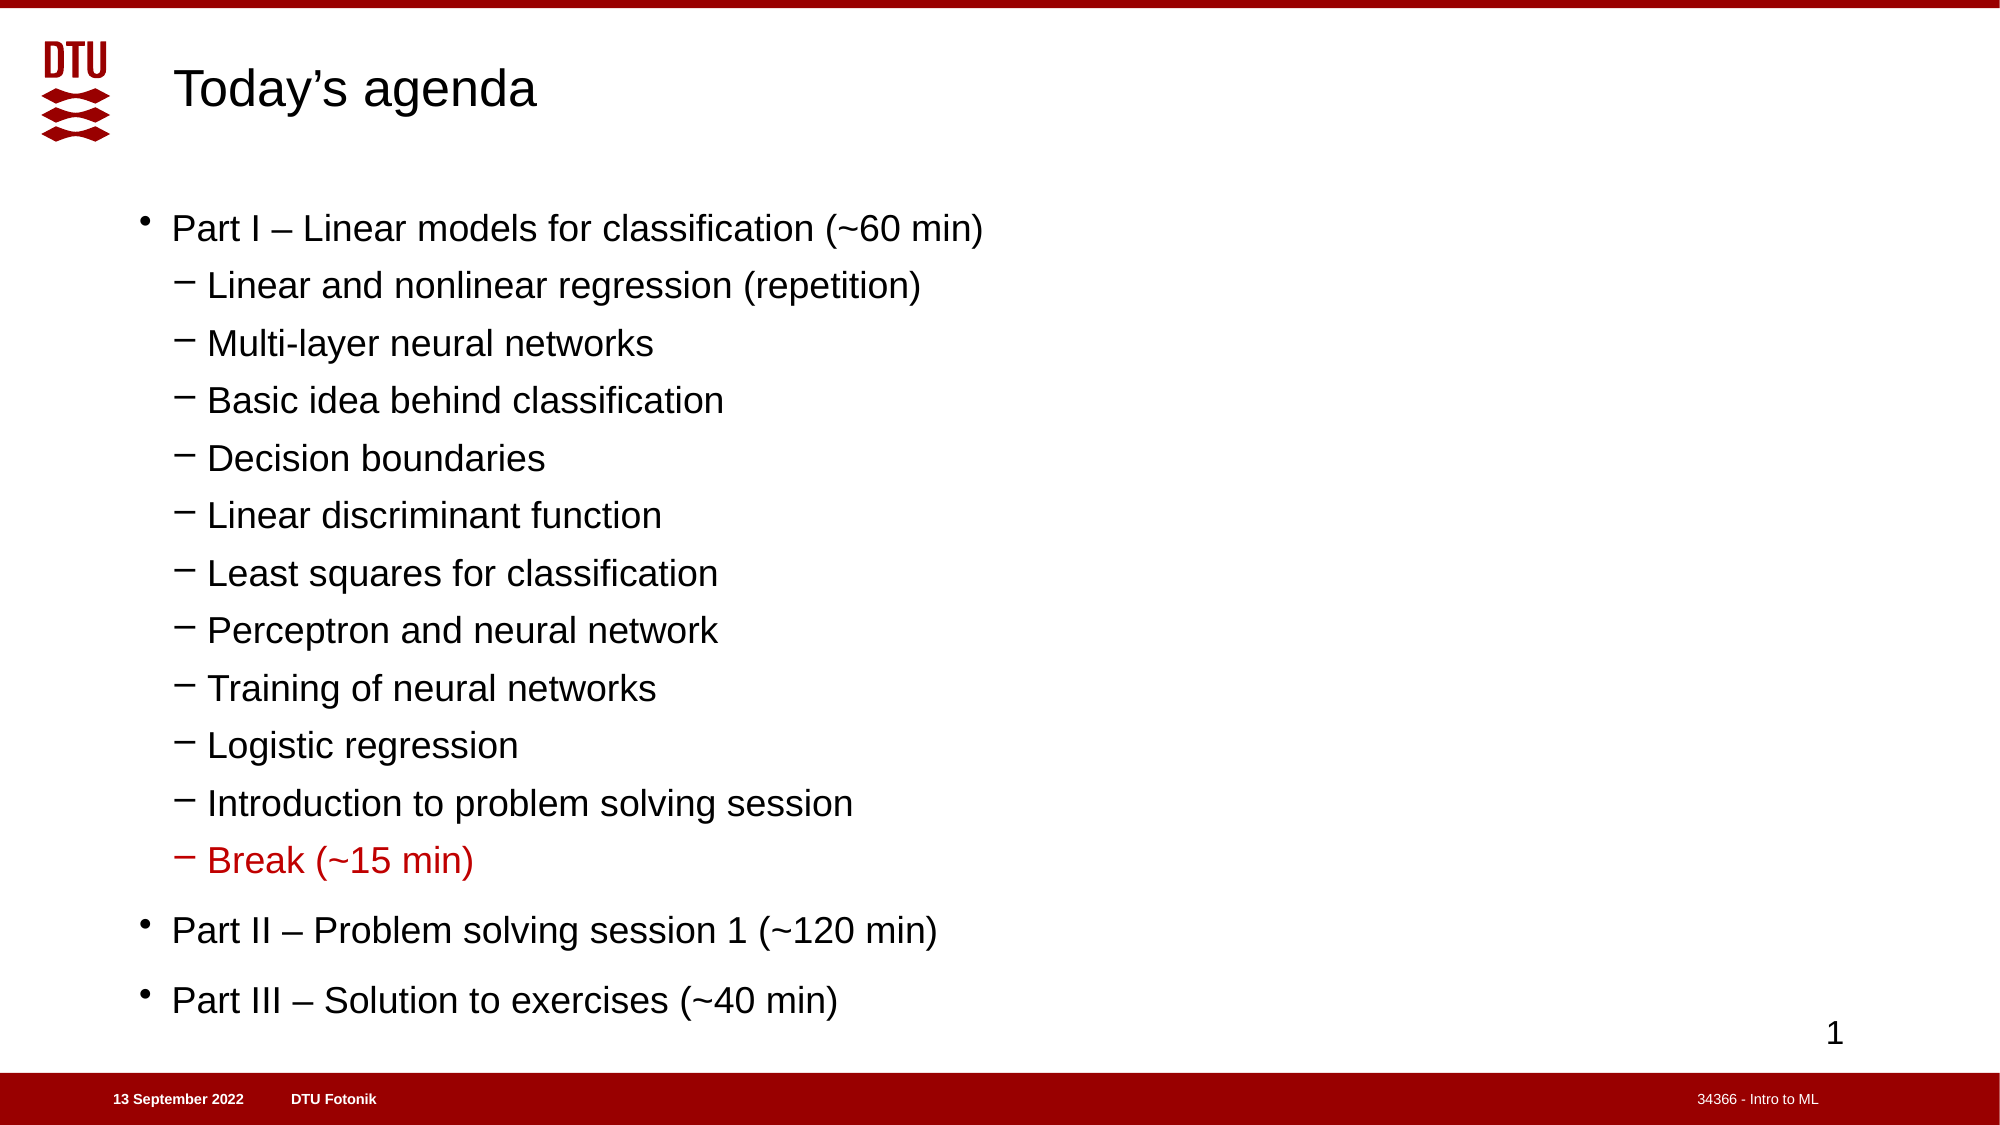

# Today’s agenda
Part I – Linear models for classification (~60 min)
Linear and nonlinear regression (repetition)
Multi-layer neural networks
Basic idea behind classification
Decision boundaries
Linear discriminant function
Least squares for classification
Perceptron and neural network
Training of neural networks
Logistic regression
Introduction to problem solving session
Break (~15 min)
Part II – Problem solving session 1 (~120 min)
Part III – Solution to exercises (~40 min)
1